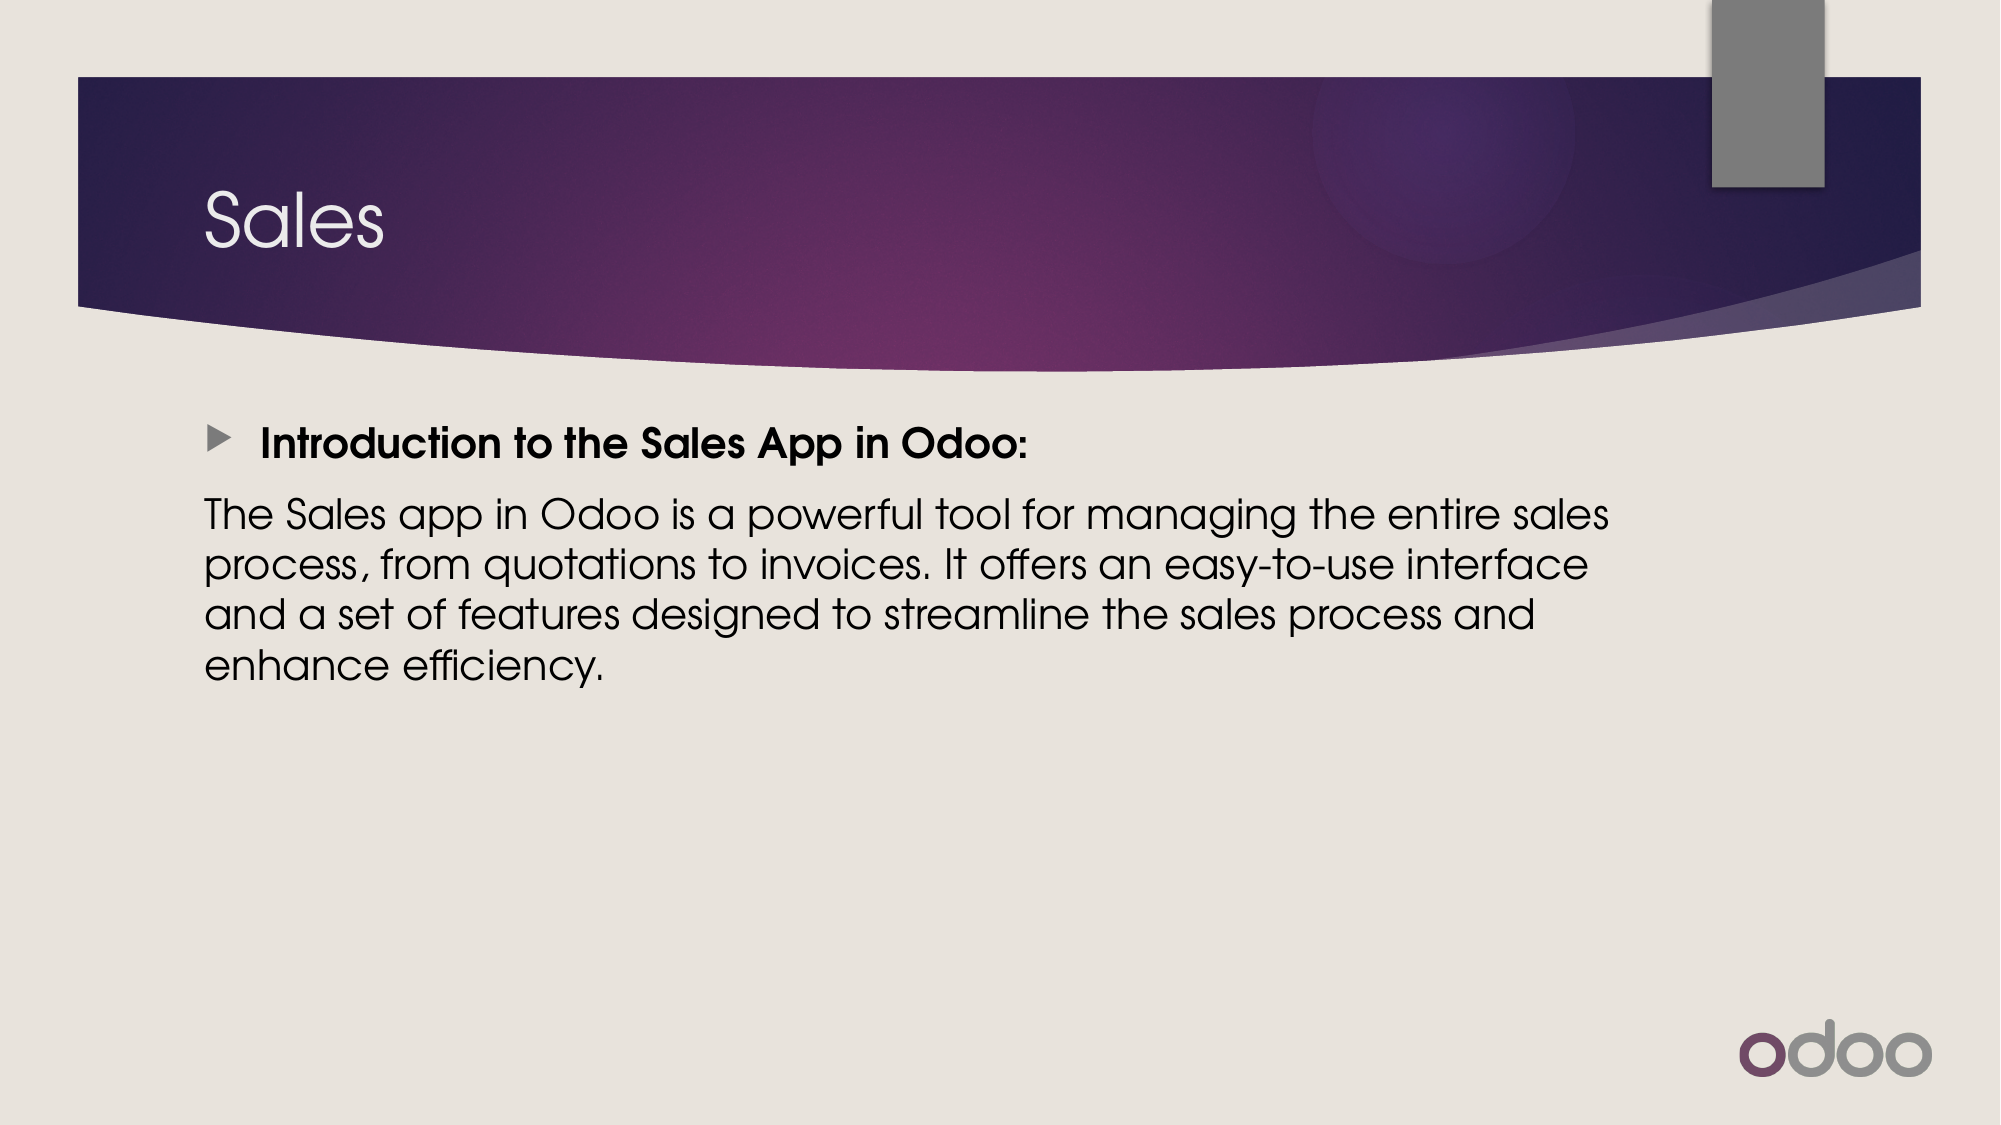

# Sales
Introduction to the Sales App in Odoo:
The Sales app in Odoo is a powerful tool for managing the entire sales process, from quotations to invoices. It offers an easy-to-use interface and a set of features designed to streamline the sales process and enhance efficiency.